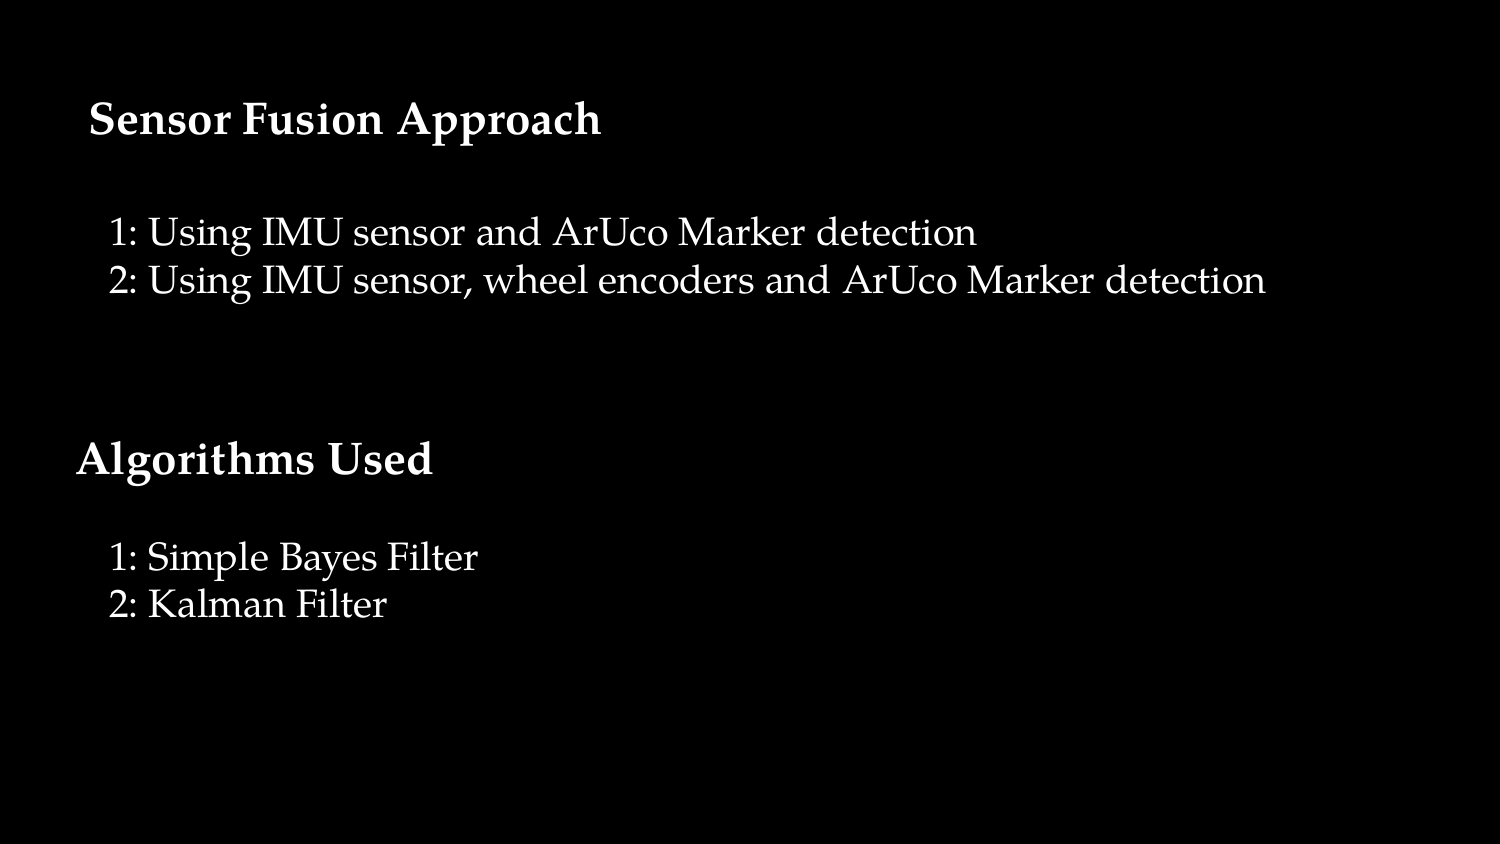

Sensor Fusion Approach
1: Using IMU sensor and ArUco Marker detection
2: Using IMU sensor, wheel encoders and ArUco Marker detection

Algorithms Used
1: Simple Bayes Filter
2: Kalman Filter